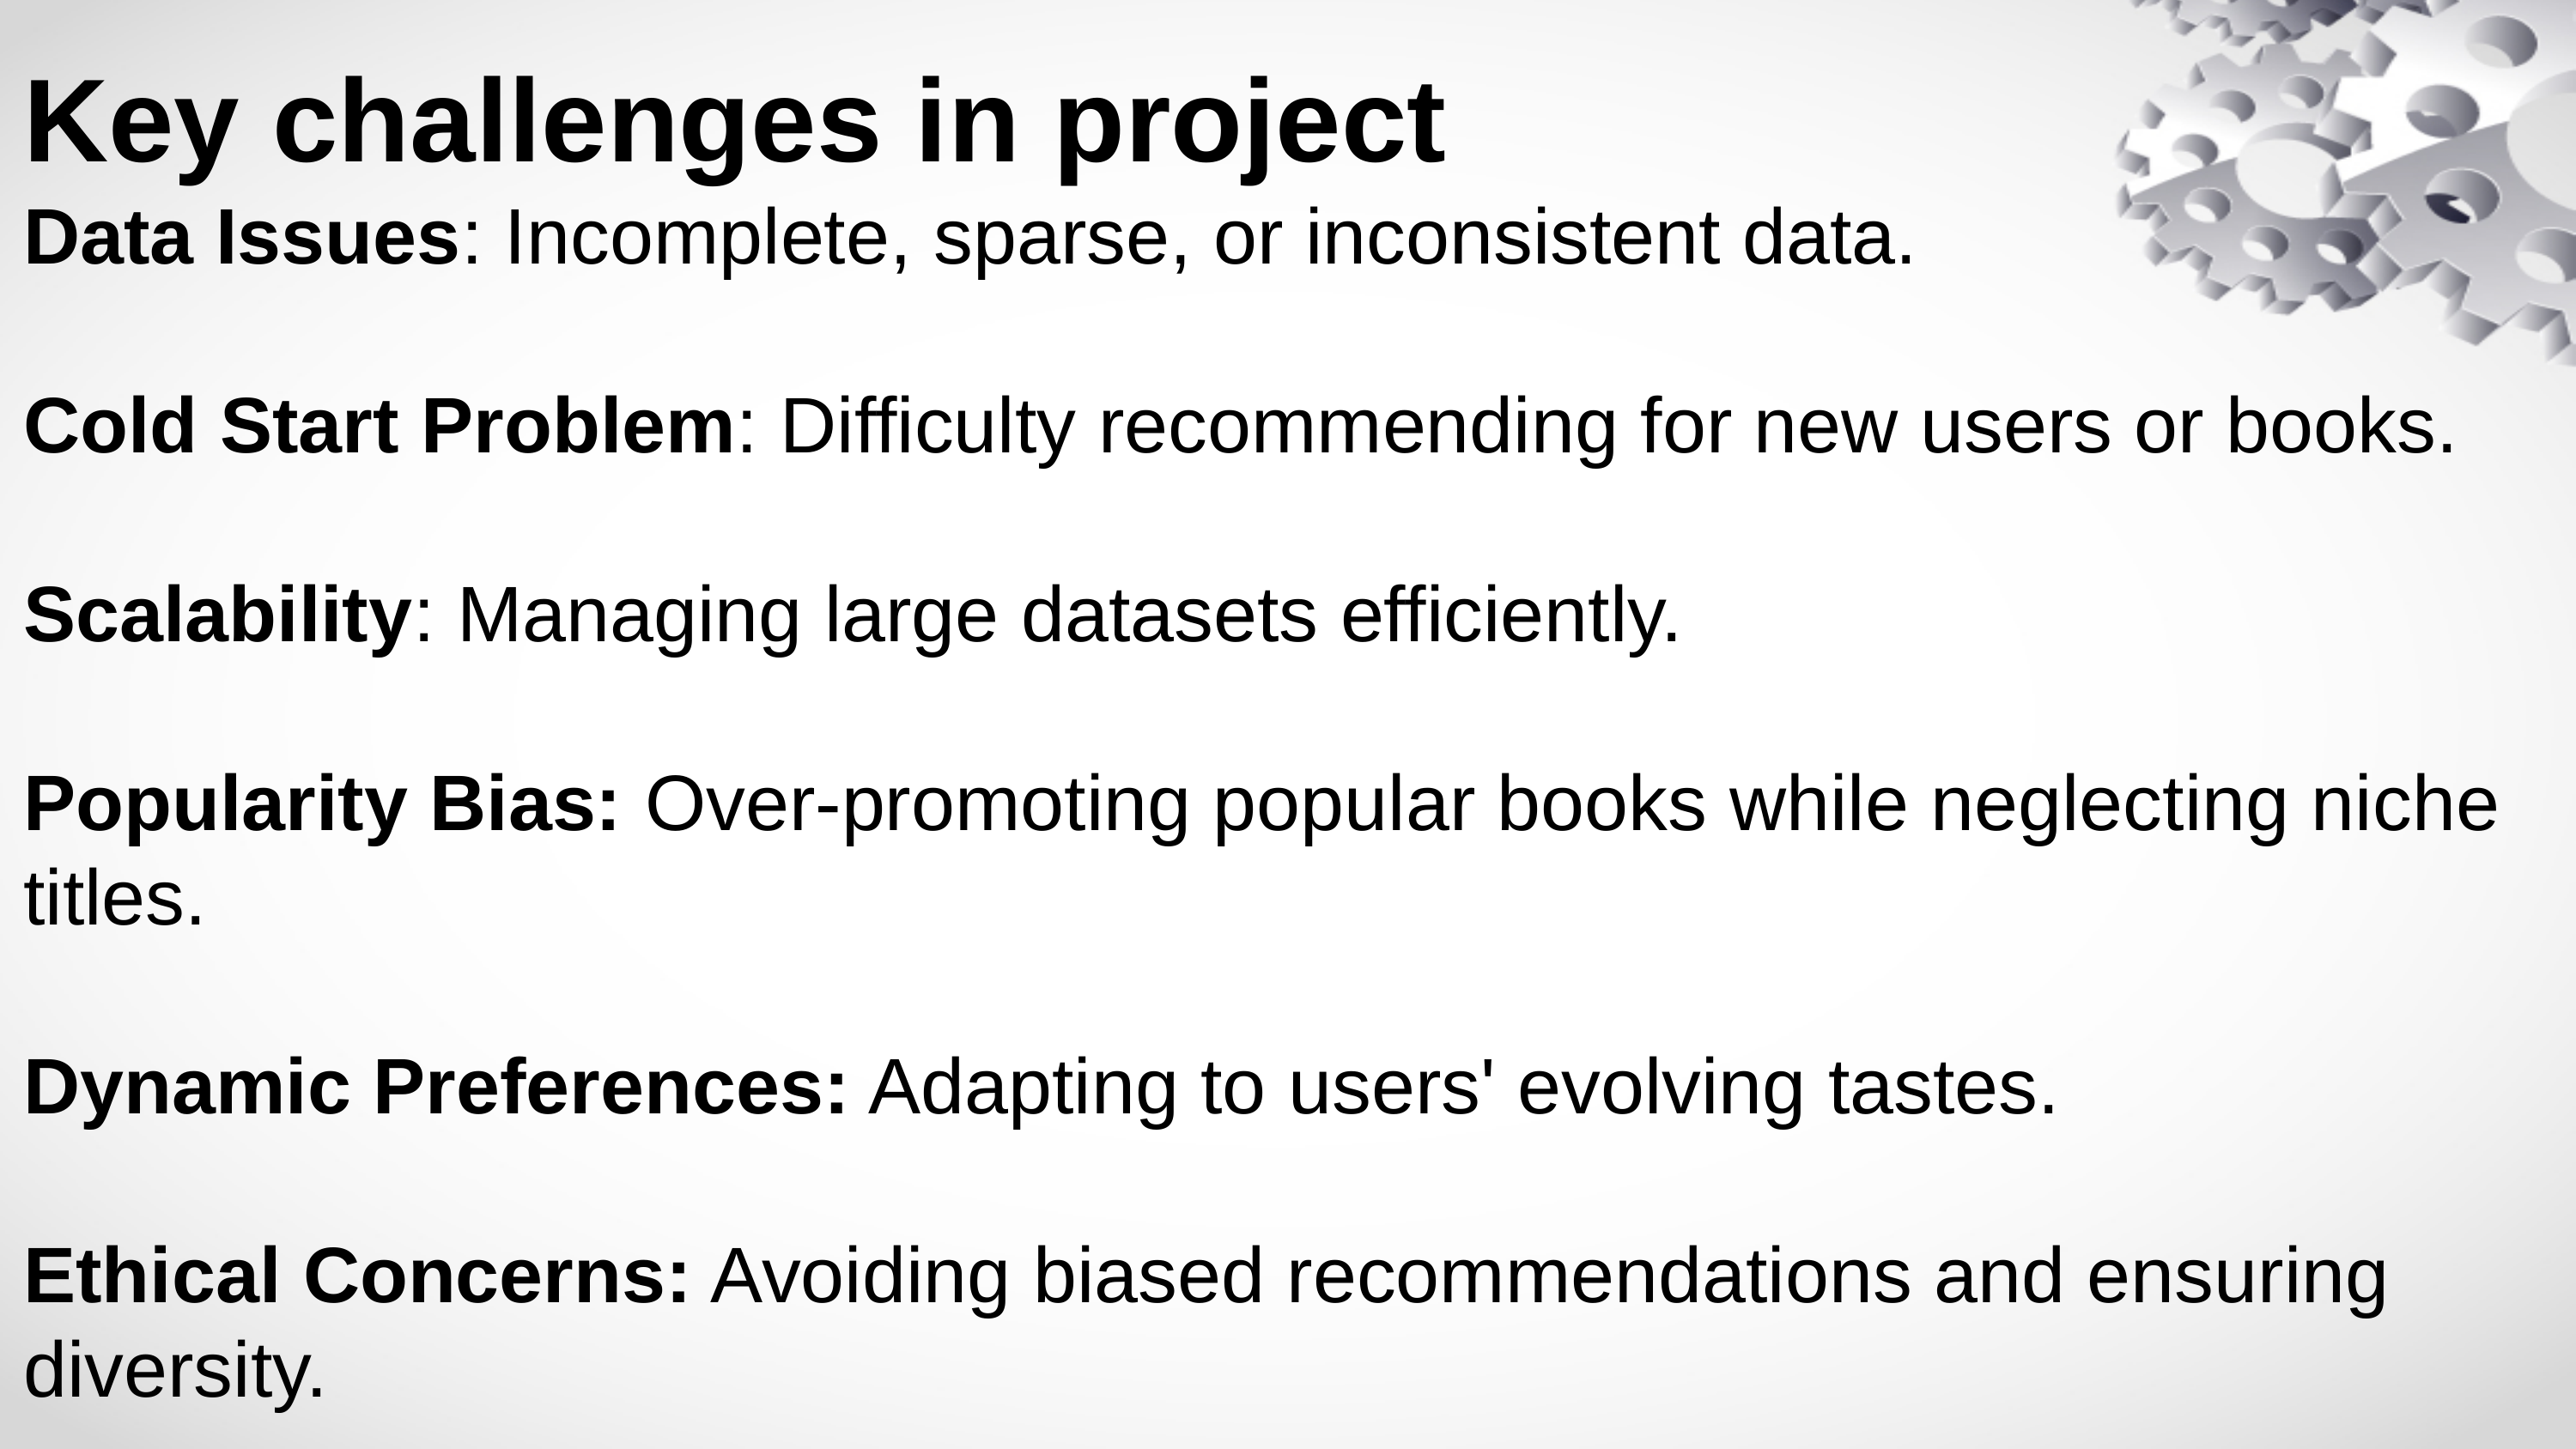

Key challenges in project
Data Issues: Incomplete, sparse, or inconsistent data.

Cold Start Problem: Difficulty recommending for new users or books.

Scalability: Managing large datasets efficiently.

Popularity Bias: Over-promoting popular books while neglecting niche titles.

Dynamic Preferences: Adapting to users' evolving tastes.

Ethical Concerns: Avoiding biased recommendations and ensuring diversity.